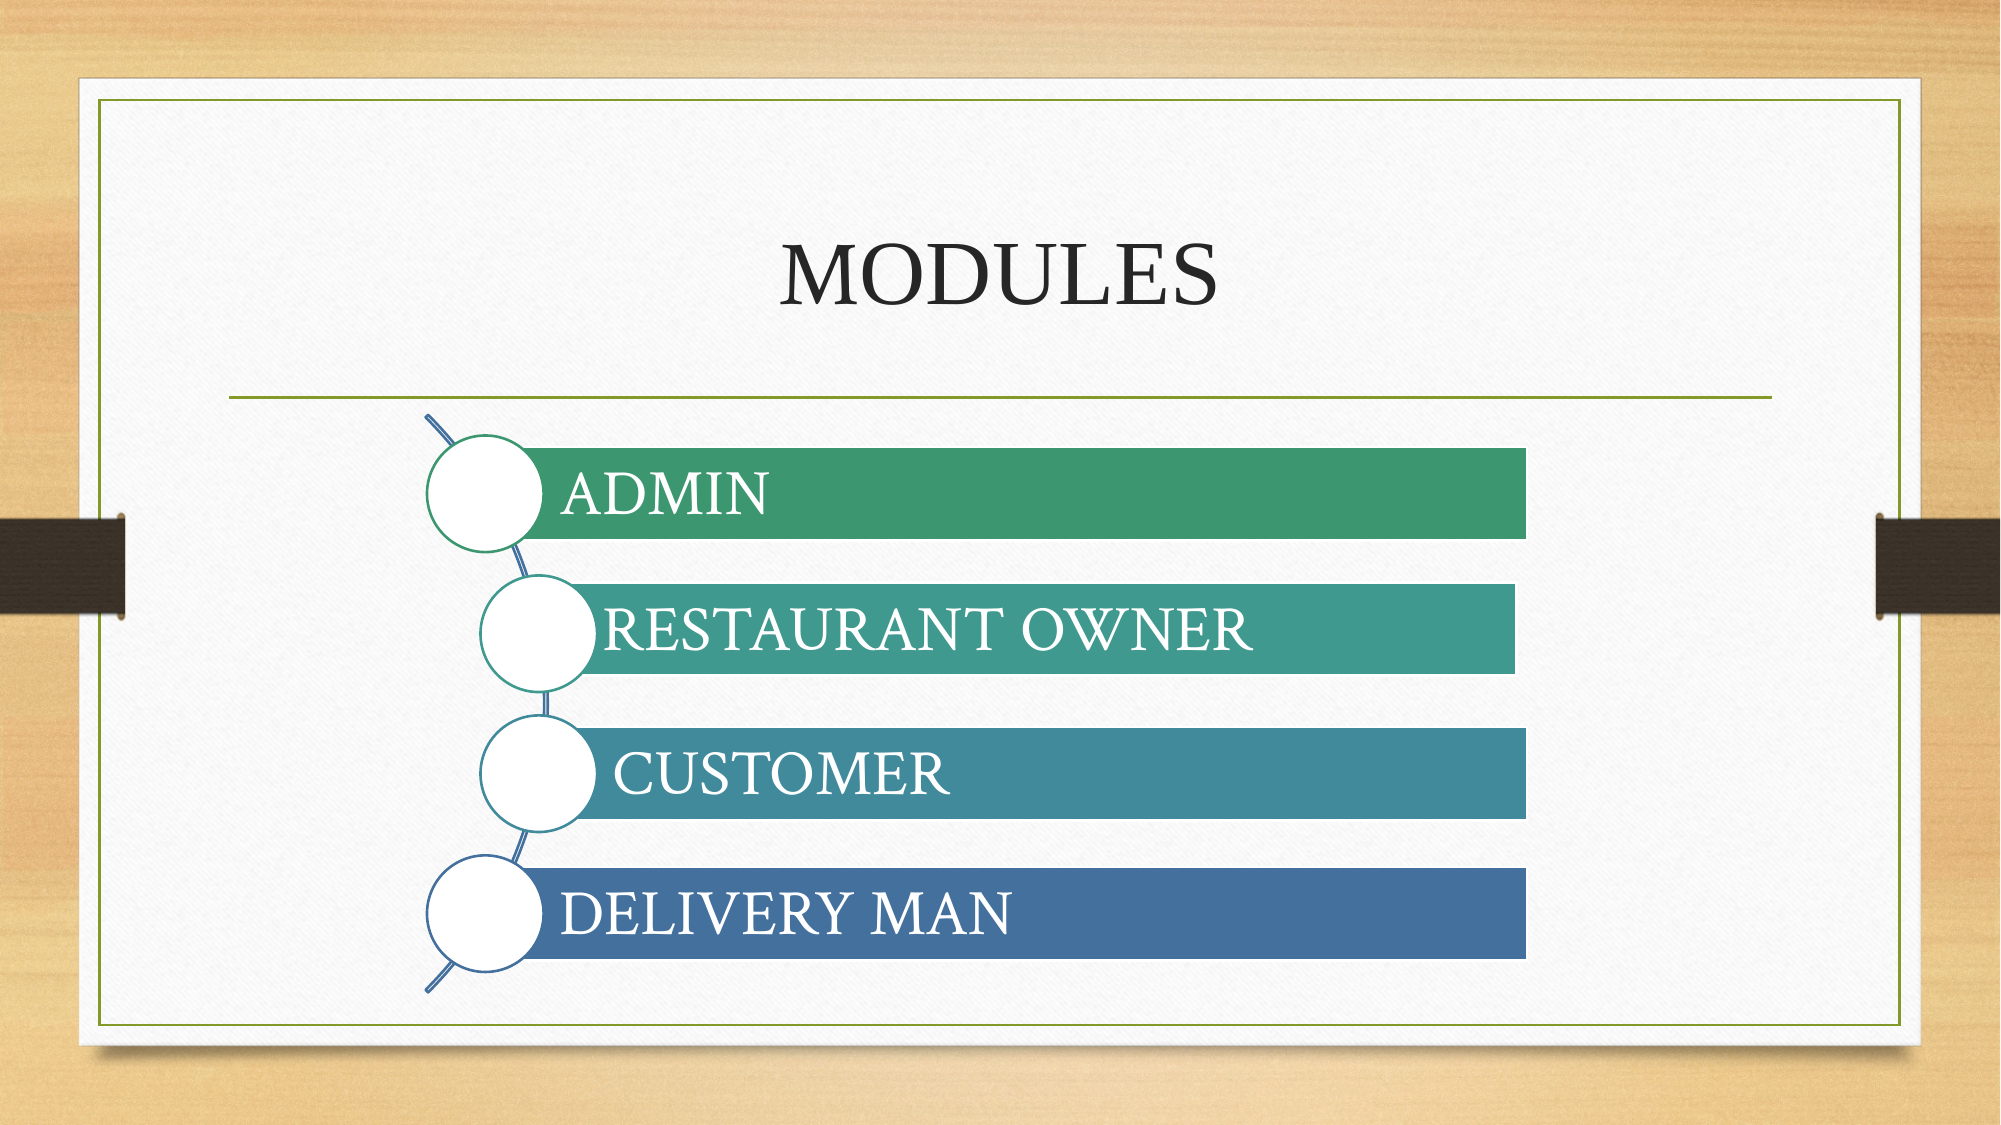

# MODULES
ADMIN
RESTAURANT OWNER
CUSTOMER
DELIVERY MAN